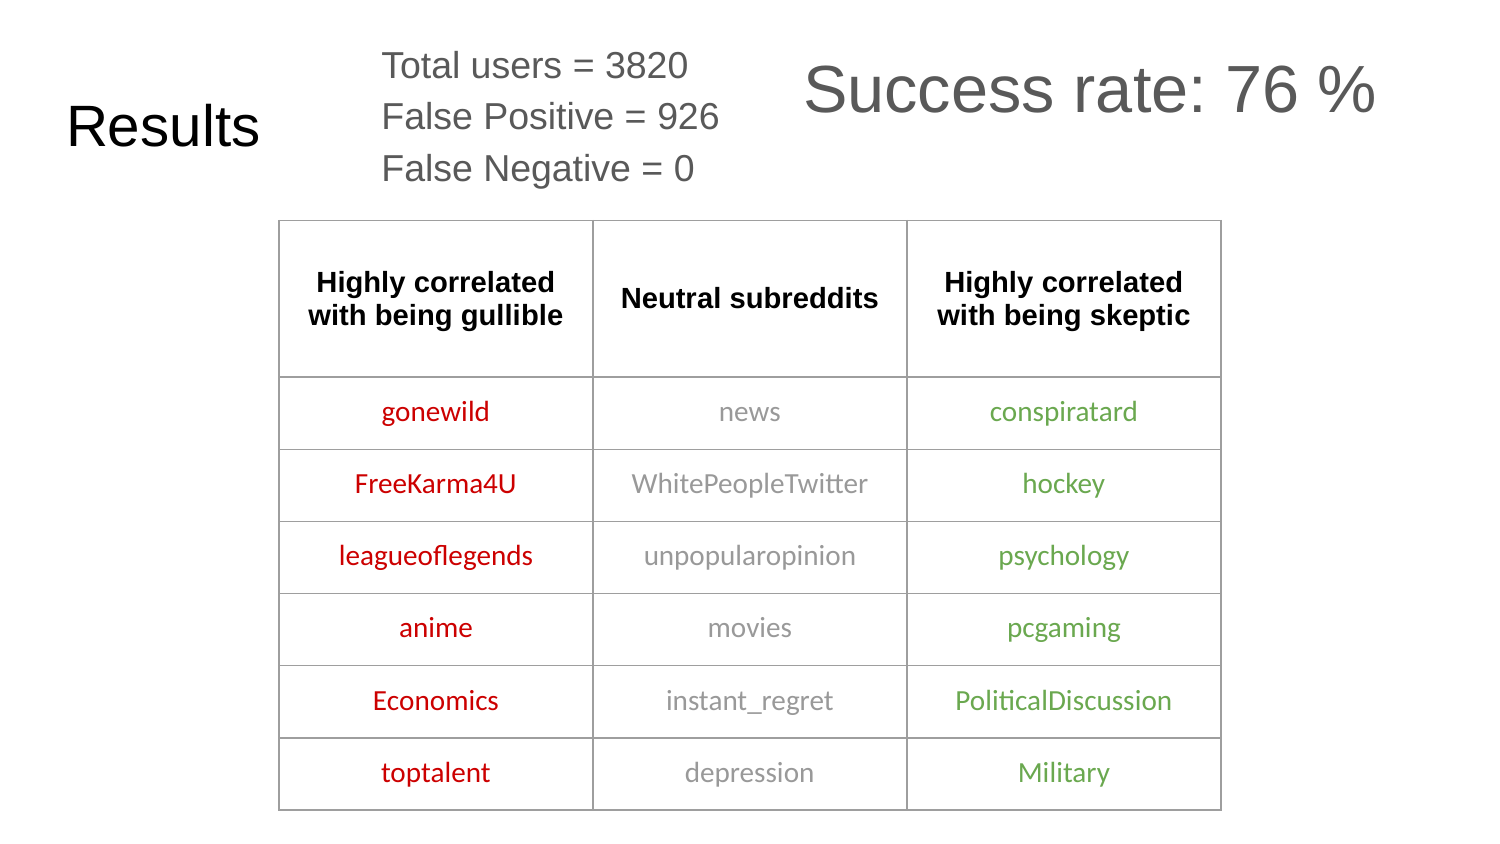

Total users = 3820
False Positive = 926
False Negative = 0

Success rate: 76 %
# Results
| Highly correlated with being gullible | Neutral subreddits | Highly correlated with being skeptic |
| --- | --- | --- |
| gonewild | news | conspiratard |
| FreeKarma4U | WhitePeopleTwitter | hockey |
| leagueoflegends | unpopularopinion | psychology |
| anime | movies | pcgaming |
| Economics | instant\_regret | PoliticalDiscussion |
| toptalent | depression | Military |